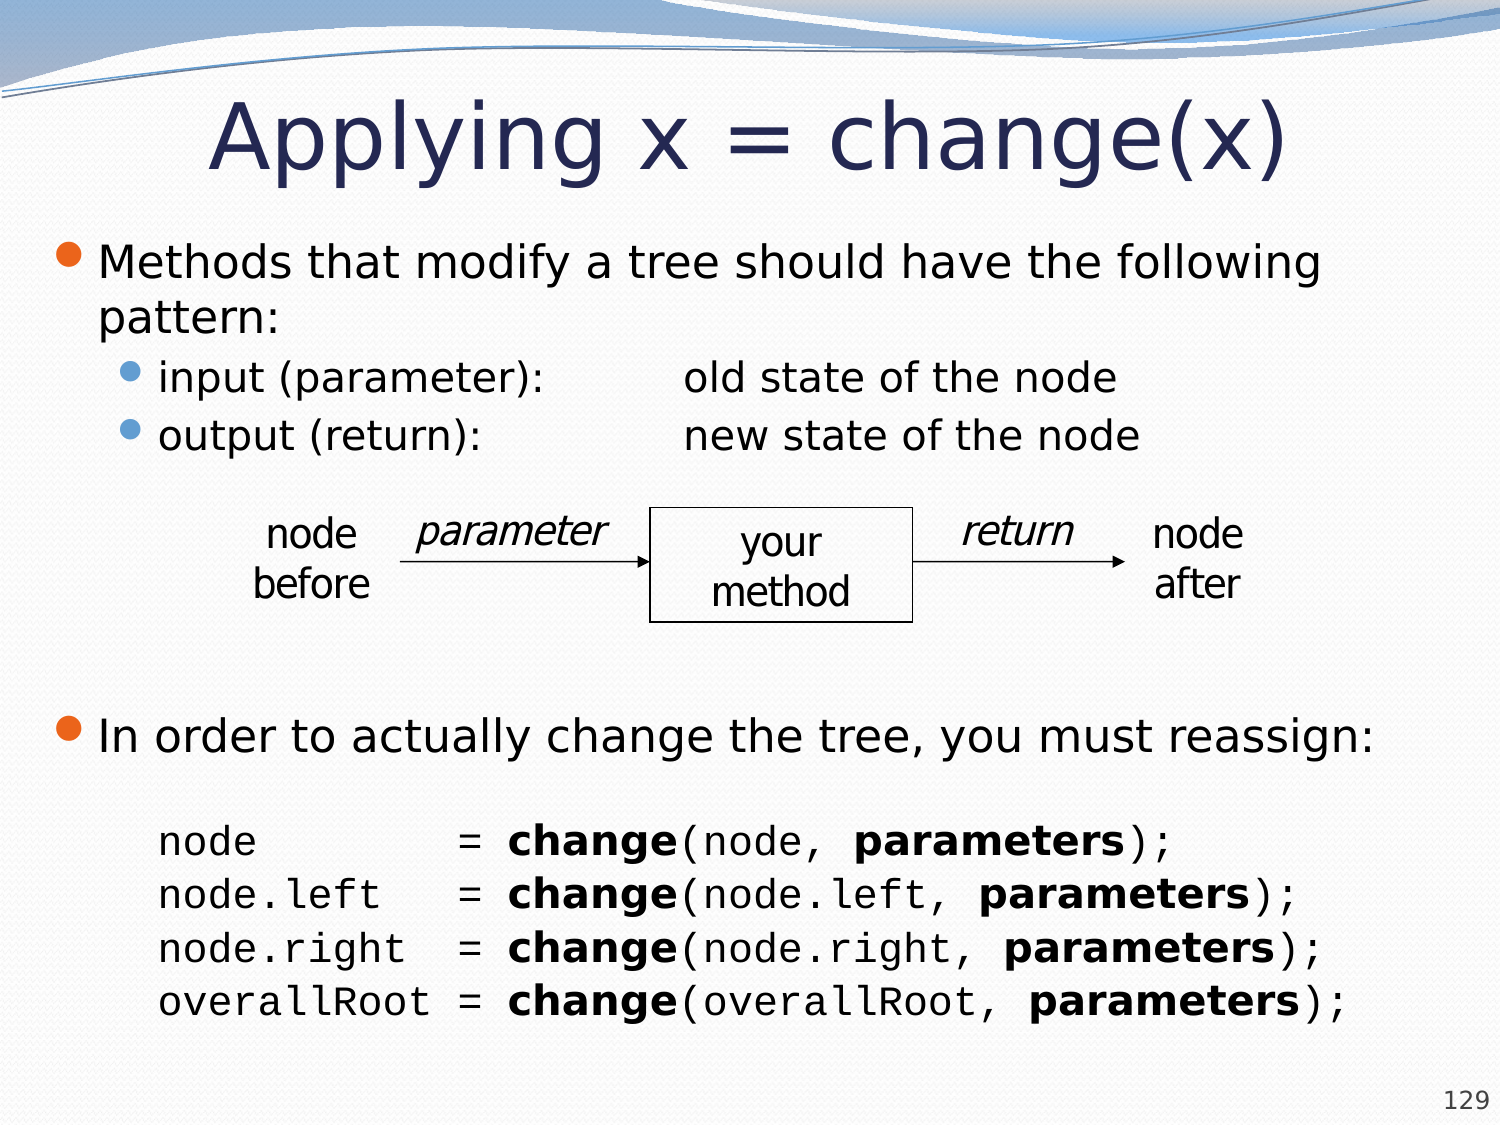

# Applying x = change(x)
Methods that modify a tree should have the following pattern:
input (parameter):	old state of the node
output (return):	new state of the node

In order to actually change the tree, you must reassign:

	node        = change(node, parameters);
	node.left   = change(node.left, parameters);
	node.right  = change(node.right, parameters);
	overallRoot = change(overallRoot, parameters);
parameter
return
node
before
node
after
your
method